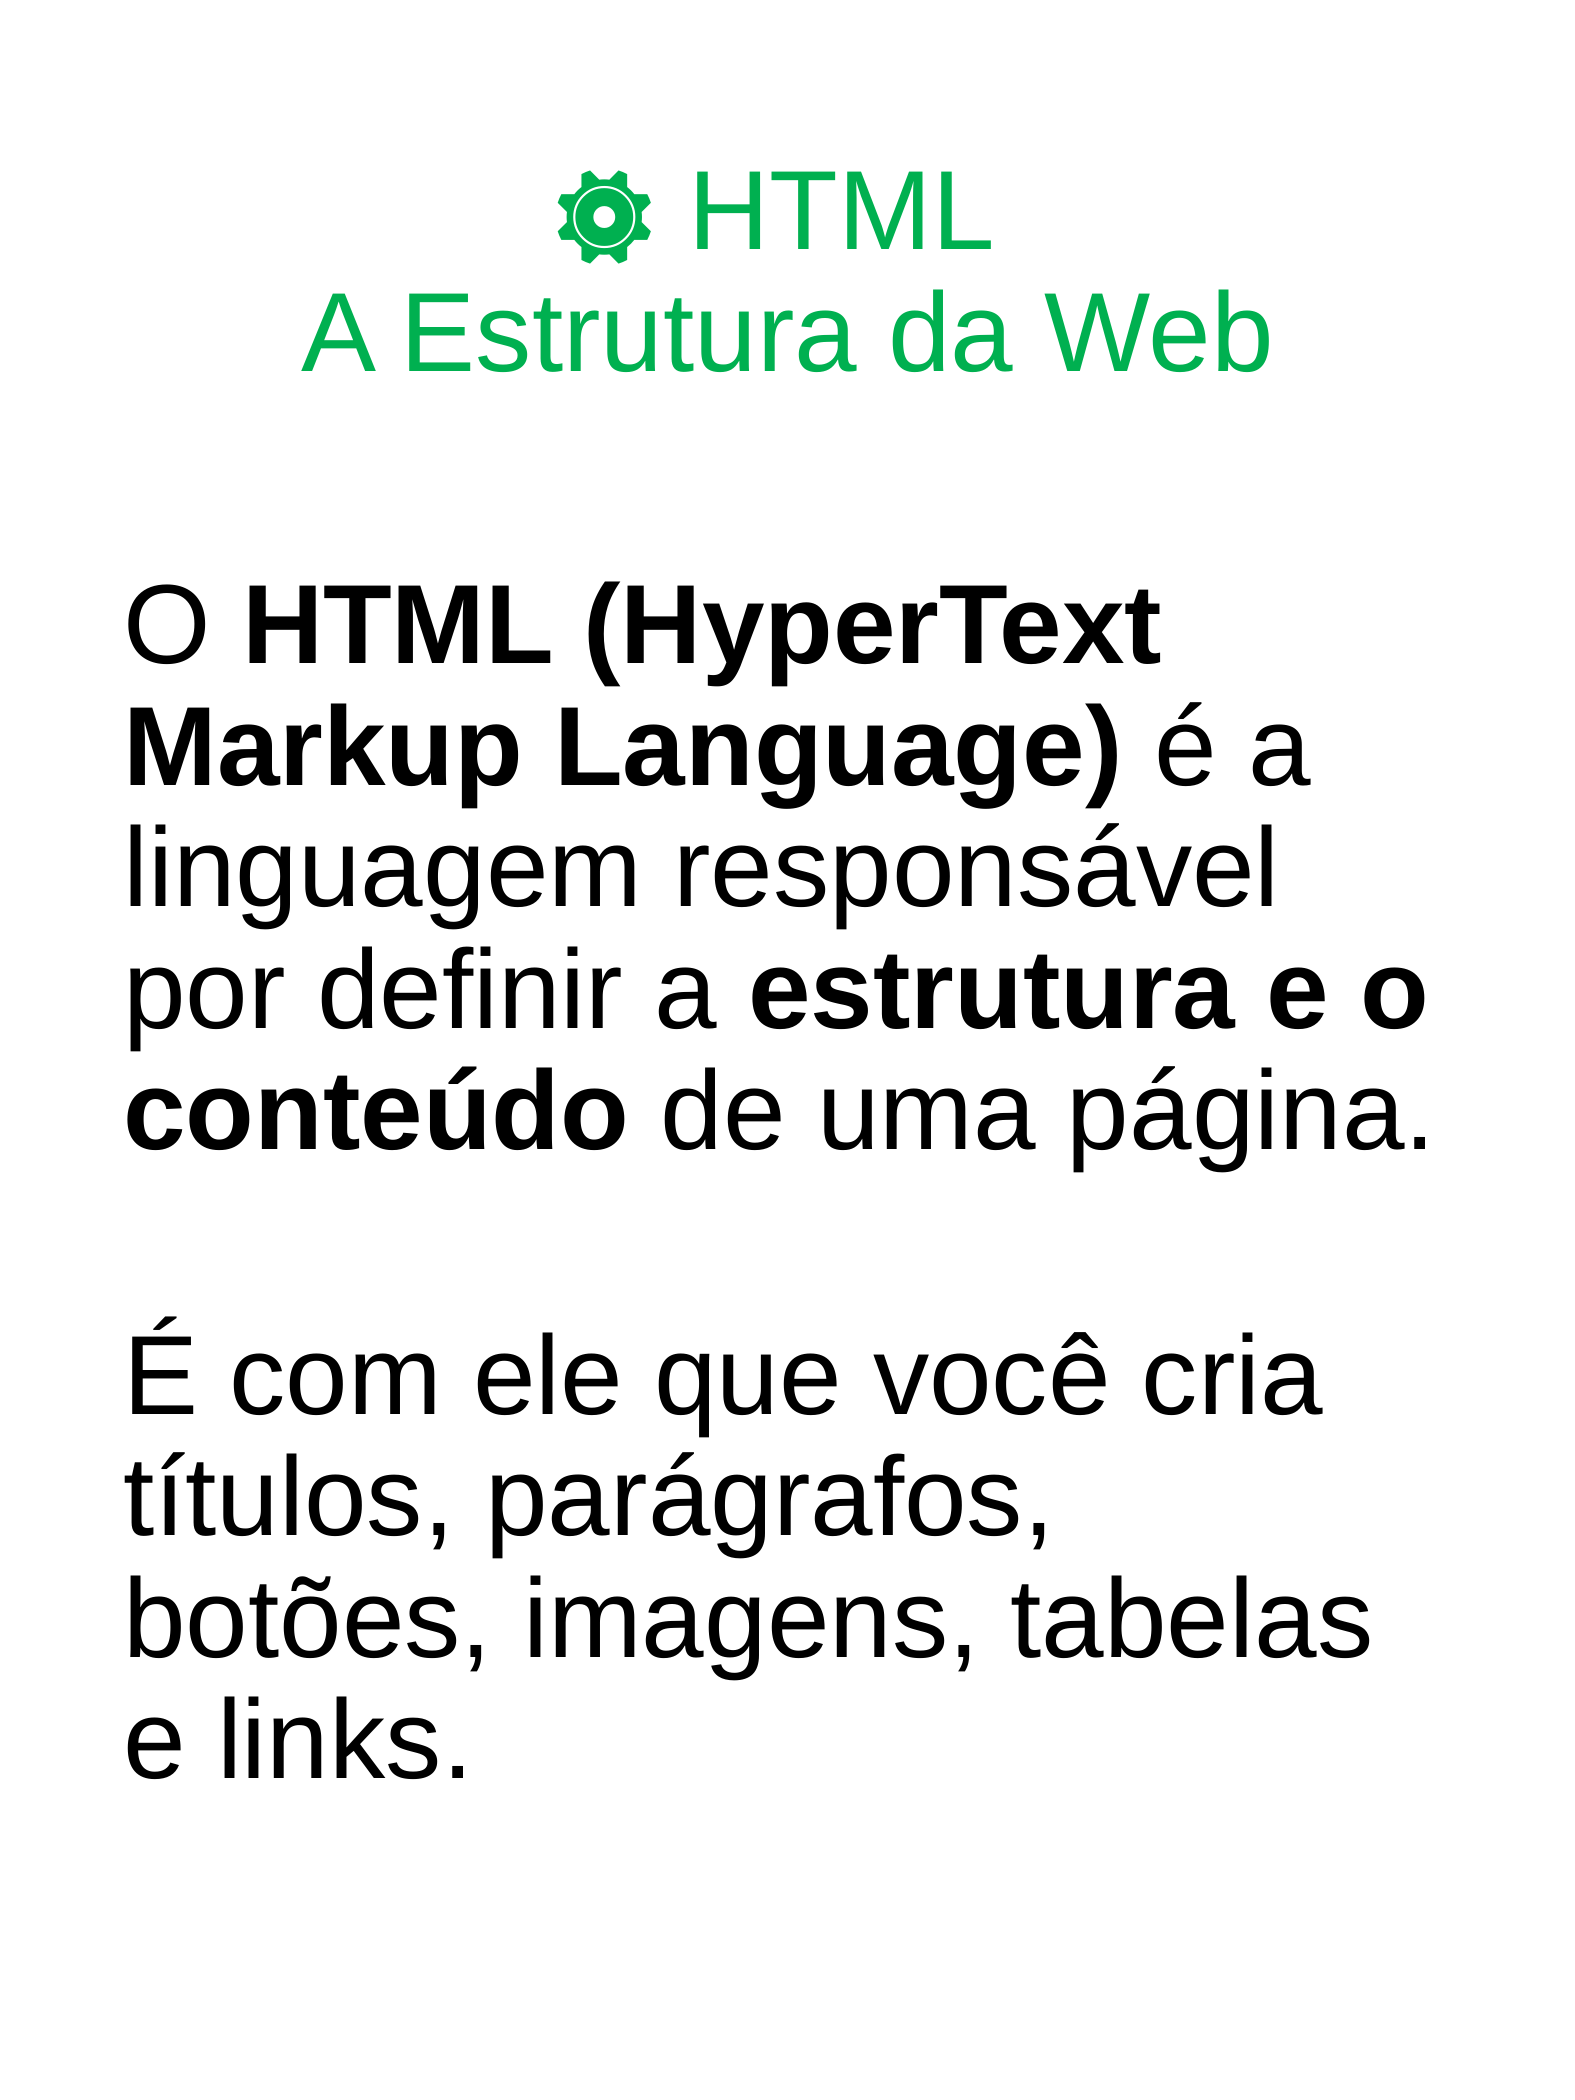

# ⚙️ HTML A Estrutura da Web
O HTML (HyperText Markup Language) é a linguagem responsável por definir a estrutura e o conteúdo de uma página.
É com ele que você cria títulos, parágrafos, botões, imagens, tabelas e links.